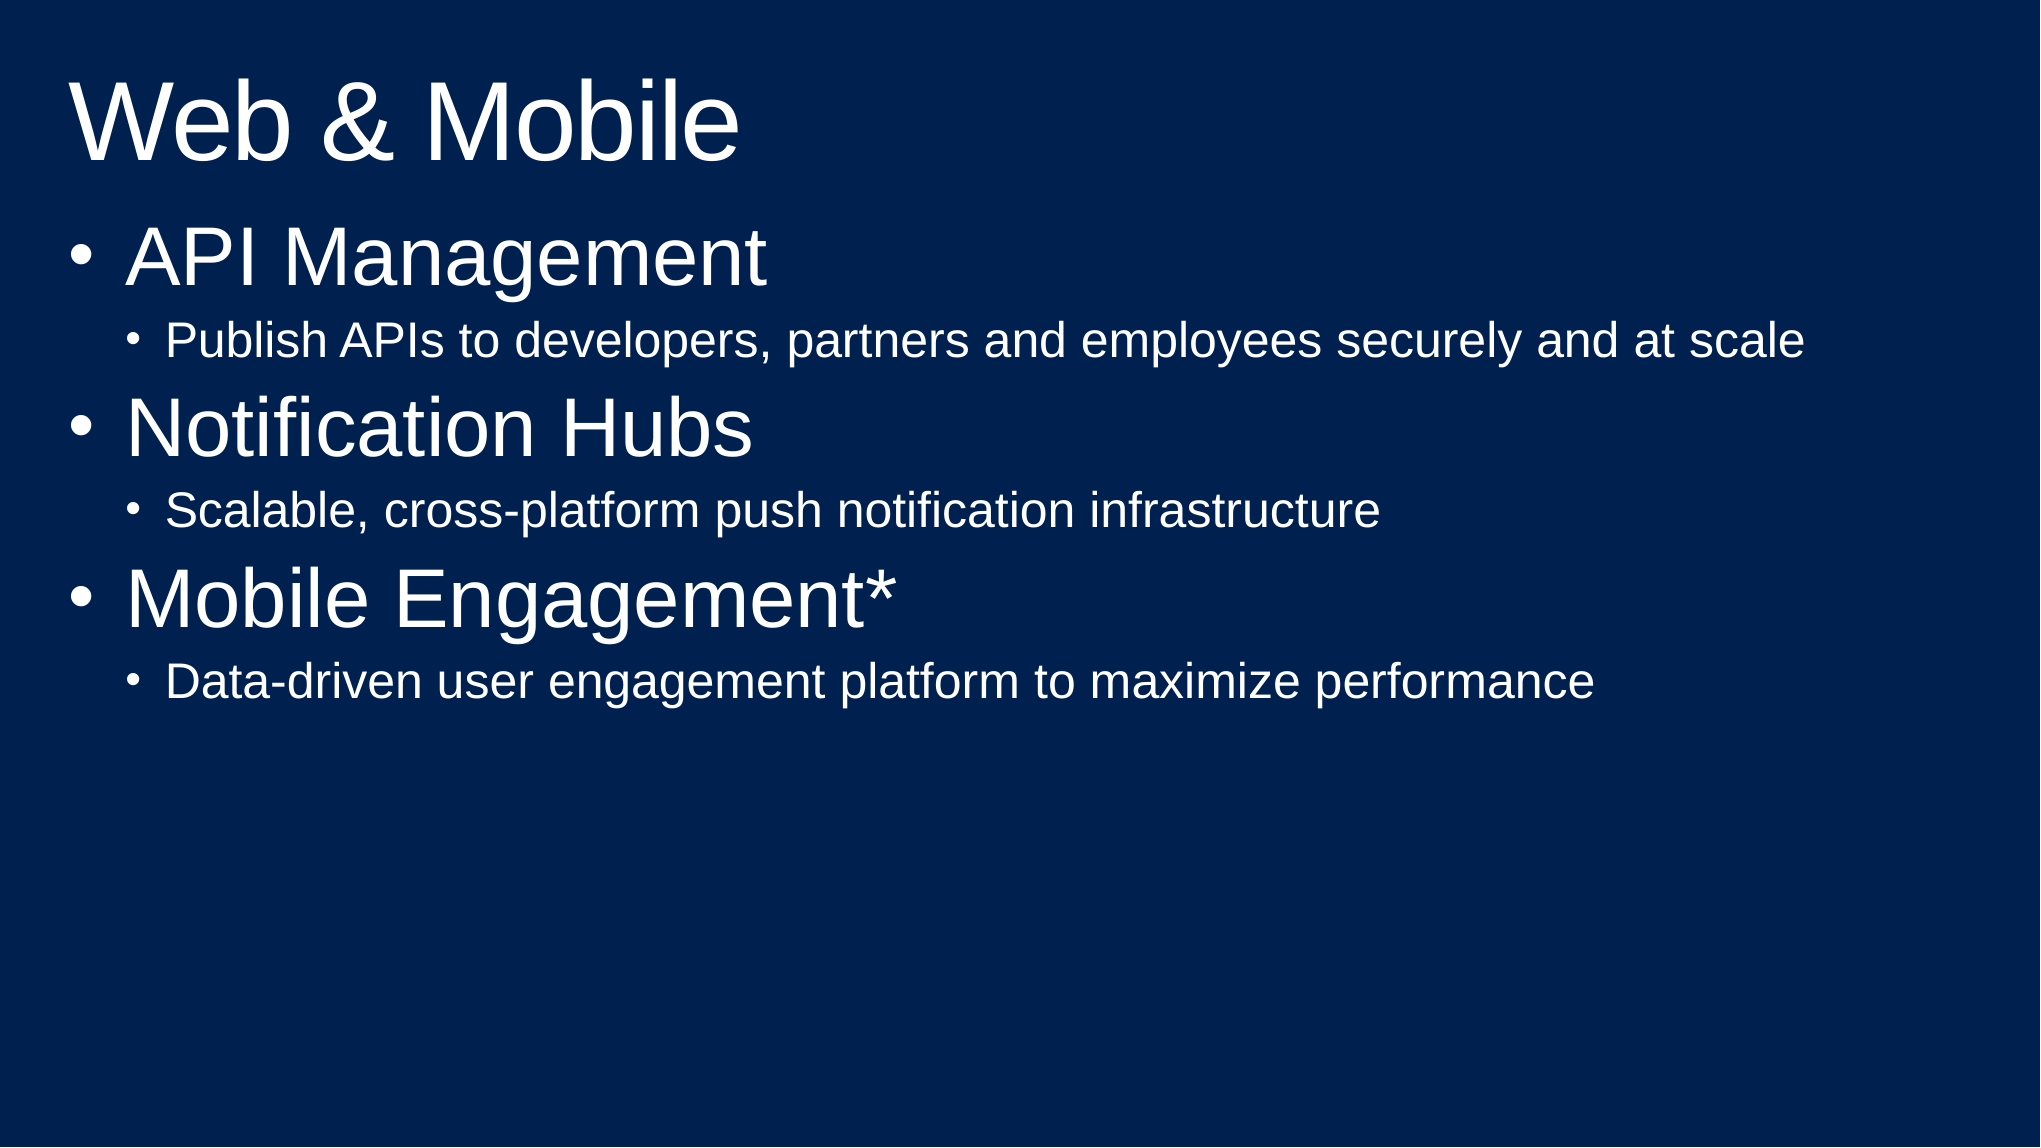

# Web & Mobile
API Management
Publish APIs to developers, partners and employees securely and at scale
Notification Hubs
Scalable, cross-platform push notification infrastructure
Mobile Engagement*
Data-driven user engagement platform to maximize performance